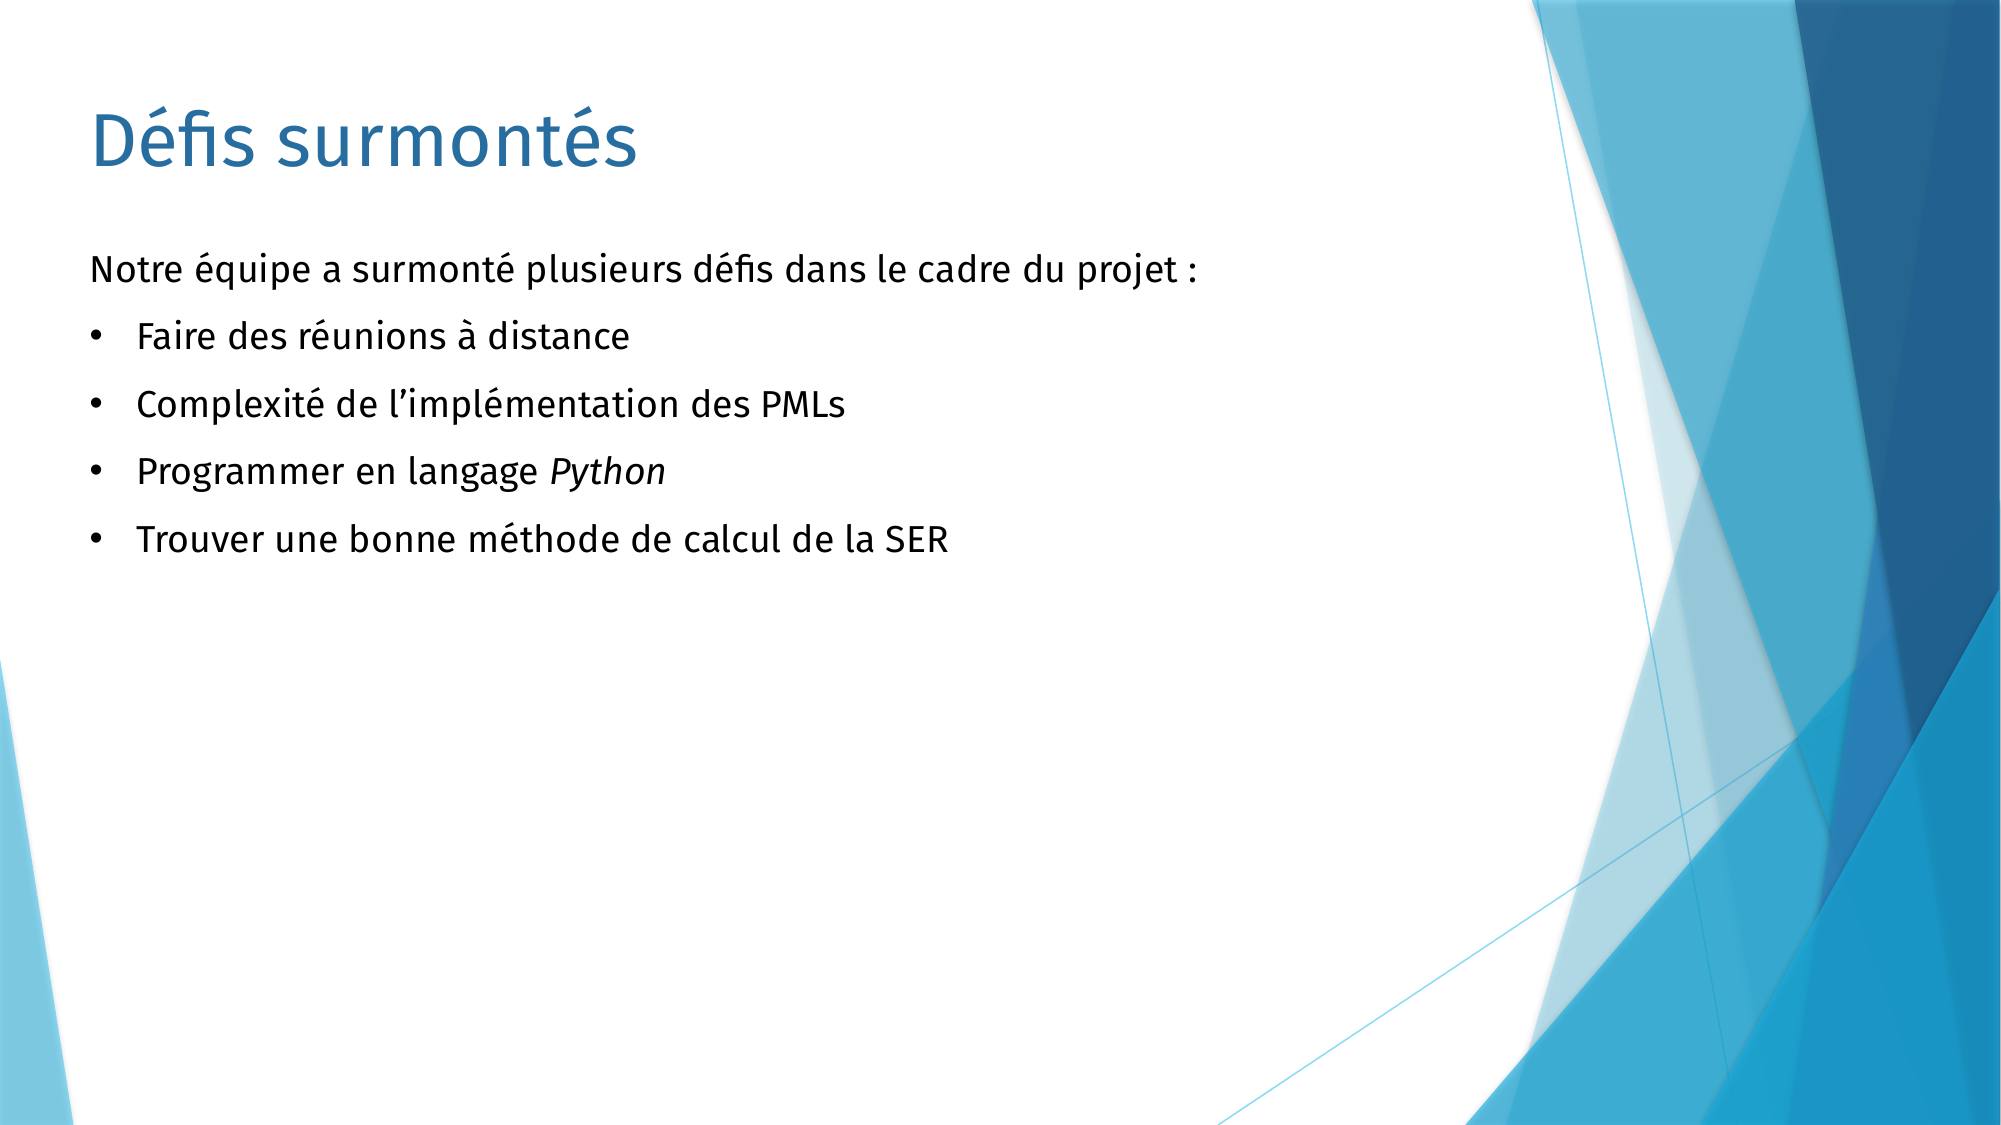

Défis surmontés
Notre équipe a surmonté plusieurs défis dans le cadre du projet :
Faire des réunions à distance
Complexité de l’implémentation des PMLs
Programmer en langage Python
Trouver une bonne méthode de calcul de la SER